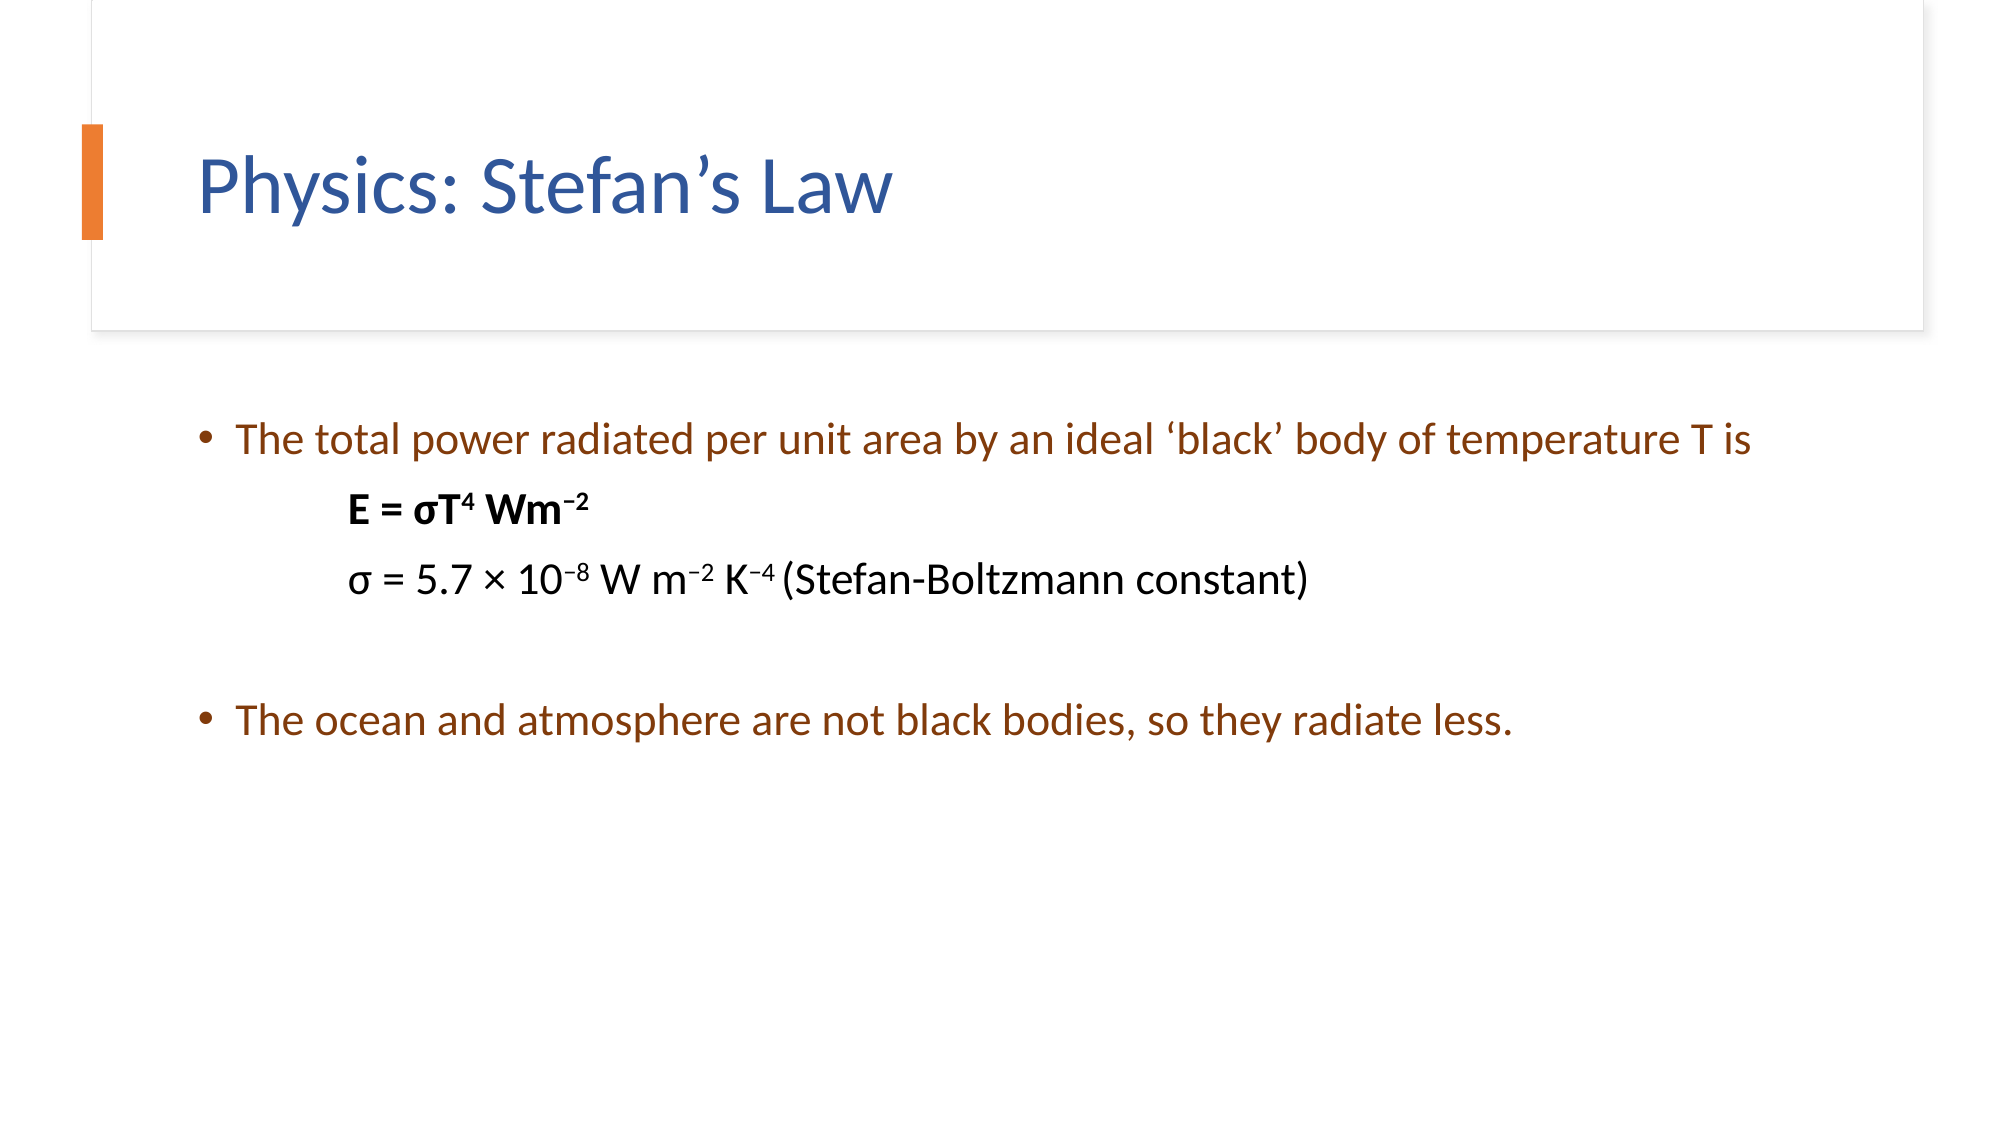

# Physics: Stefan’s Law

The total power radiated per unit area by an ideal ‘black’ body of temperature T is
	E = σT4 Wm−2
	σ = 5.7 × 10−8 W m−2 K−4 (Stefan-Boltzmann constant)

The ocean and atmosphere are not black bodies, so they radiate less.